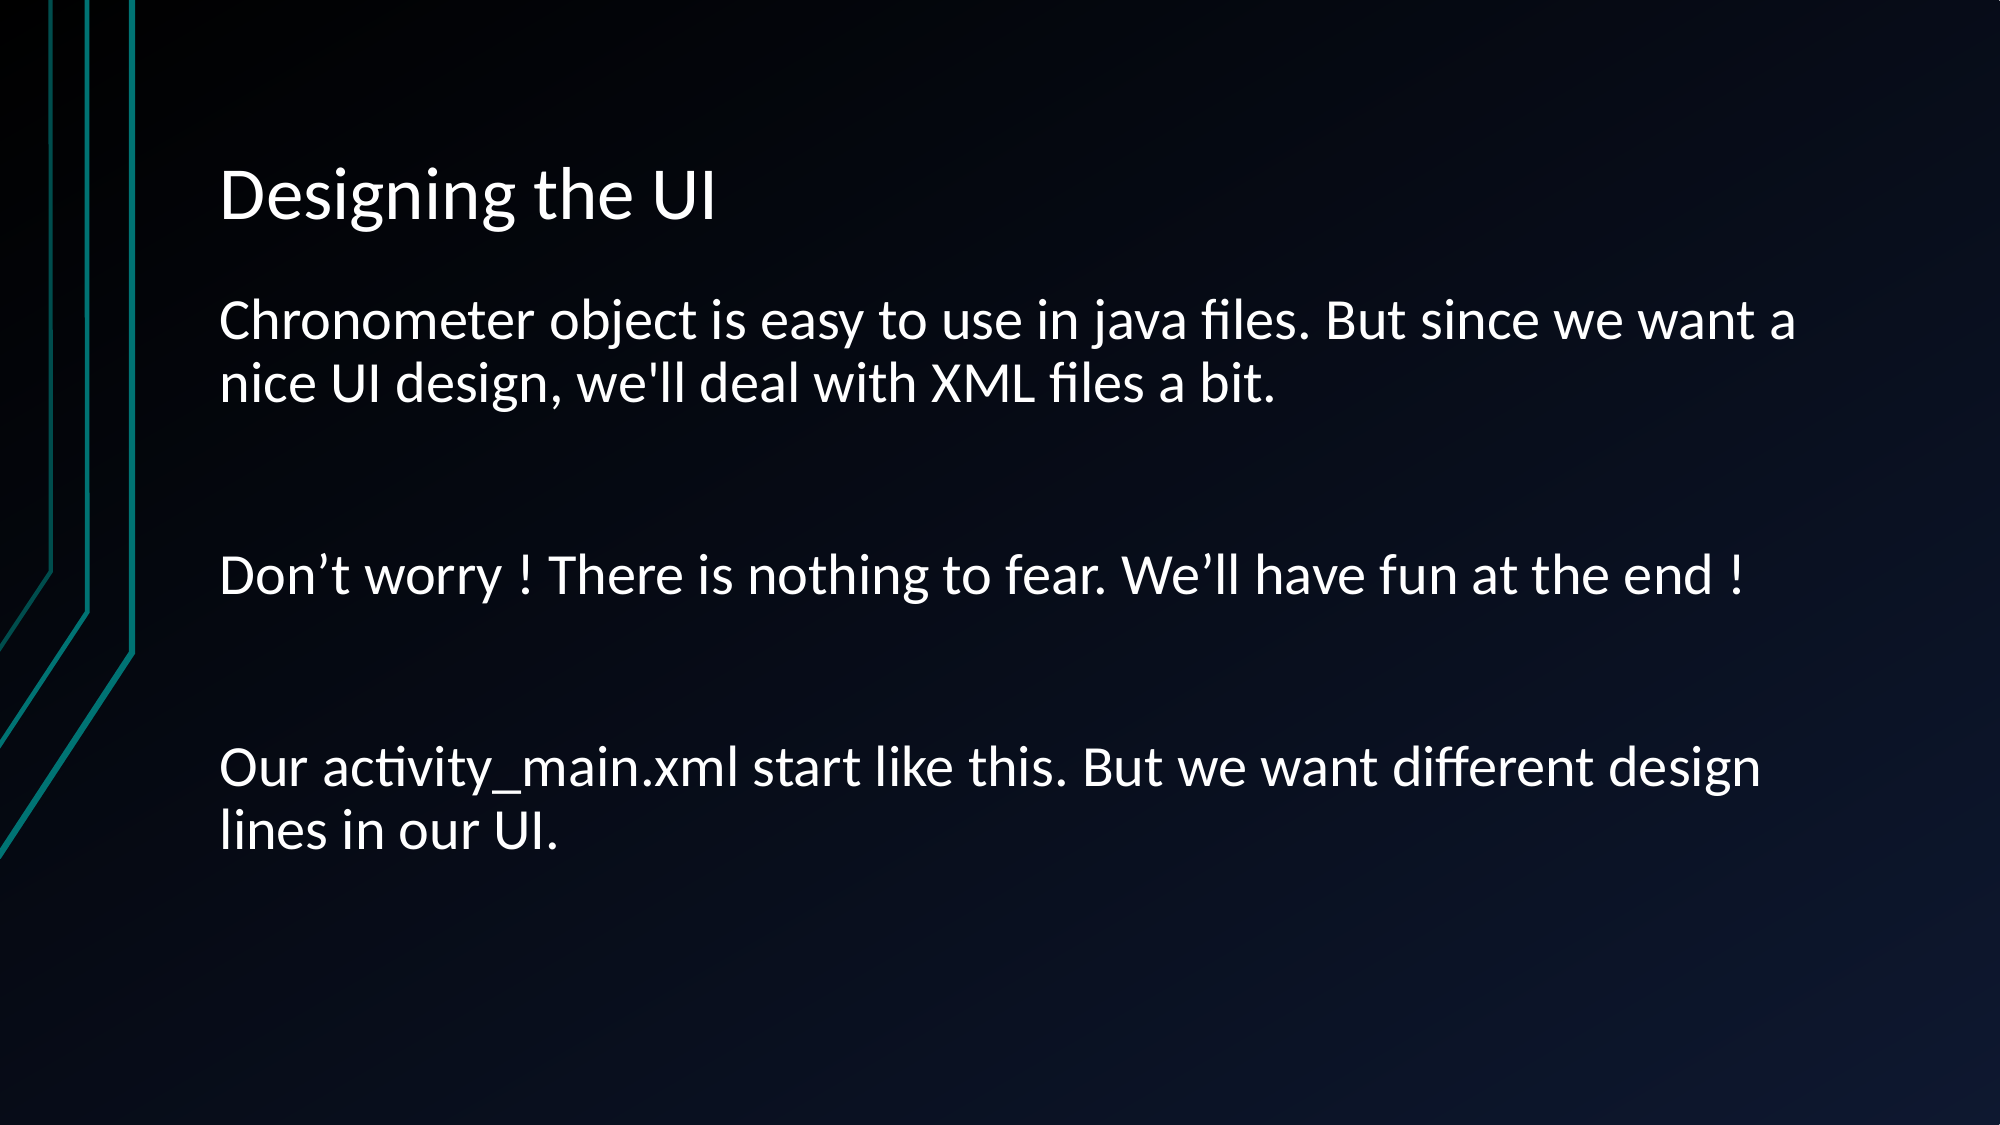

# Designing the UI
Chronometer object is easy to use in java files. But since we want a nice UI design, we'll deal with XML files a bit.

Don’t worry ! There is nothing to fear. We’ll have fun at the end !

Our activity_main.xml start like this. But we want different design lines in our UI.